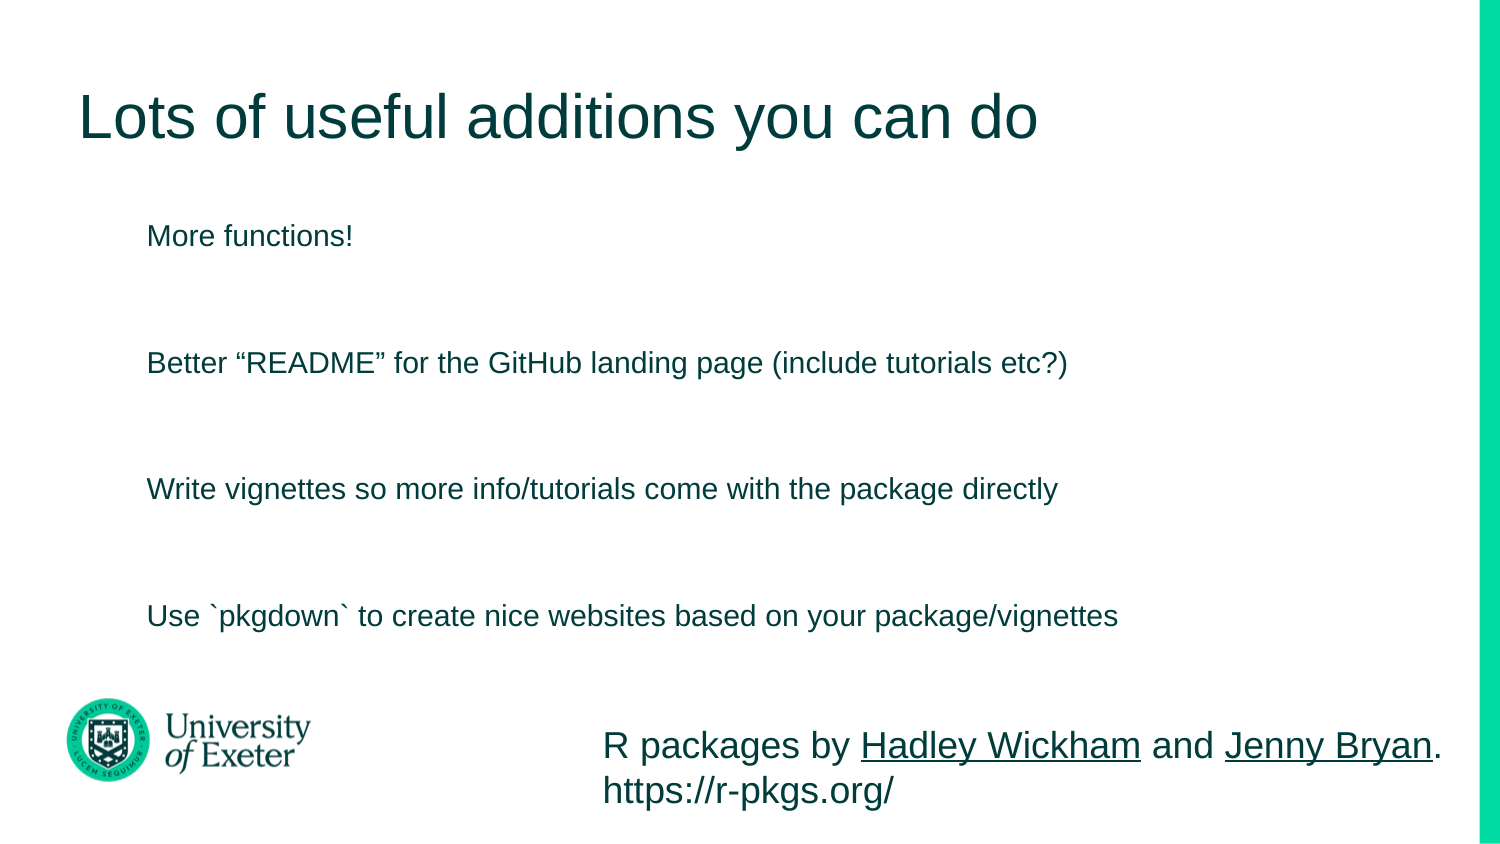

# Lots of useful additions you can do
More functions!

Better “README” for the GitHub landing page (include tutorials etc?)

Write vignettes so more info/tutorials come with the package directly

Use `pkgdown` to create nice websites based on your package/vignettes

R packages by Hadley Wickham and Jenny Bryan. https://r-pkgs.org/